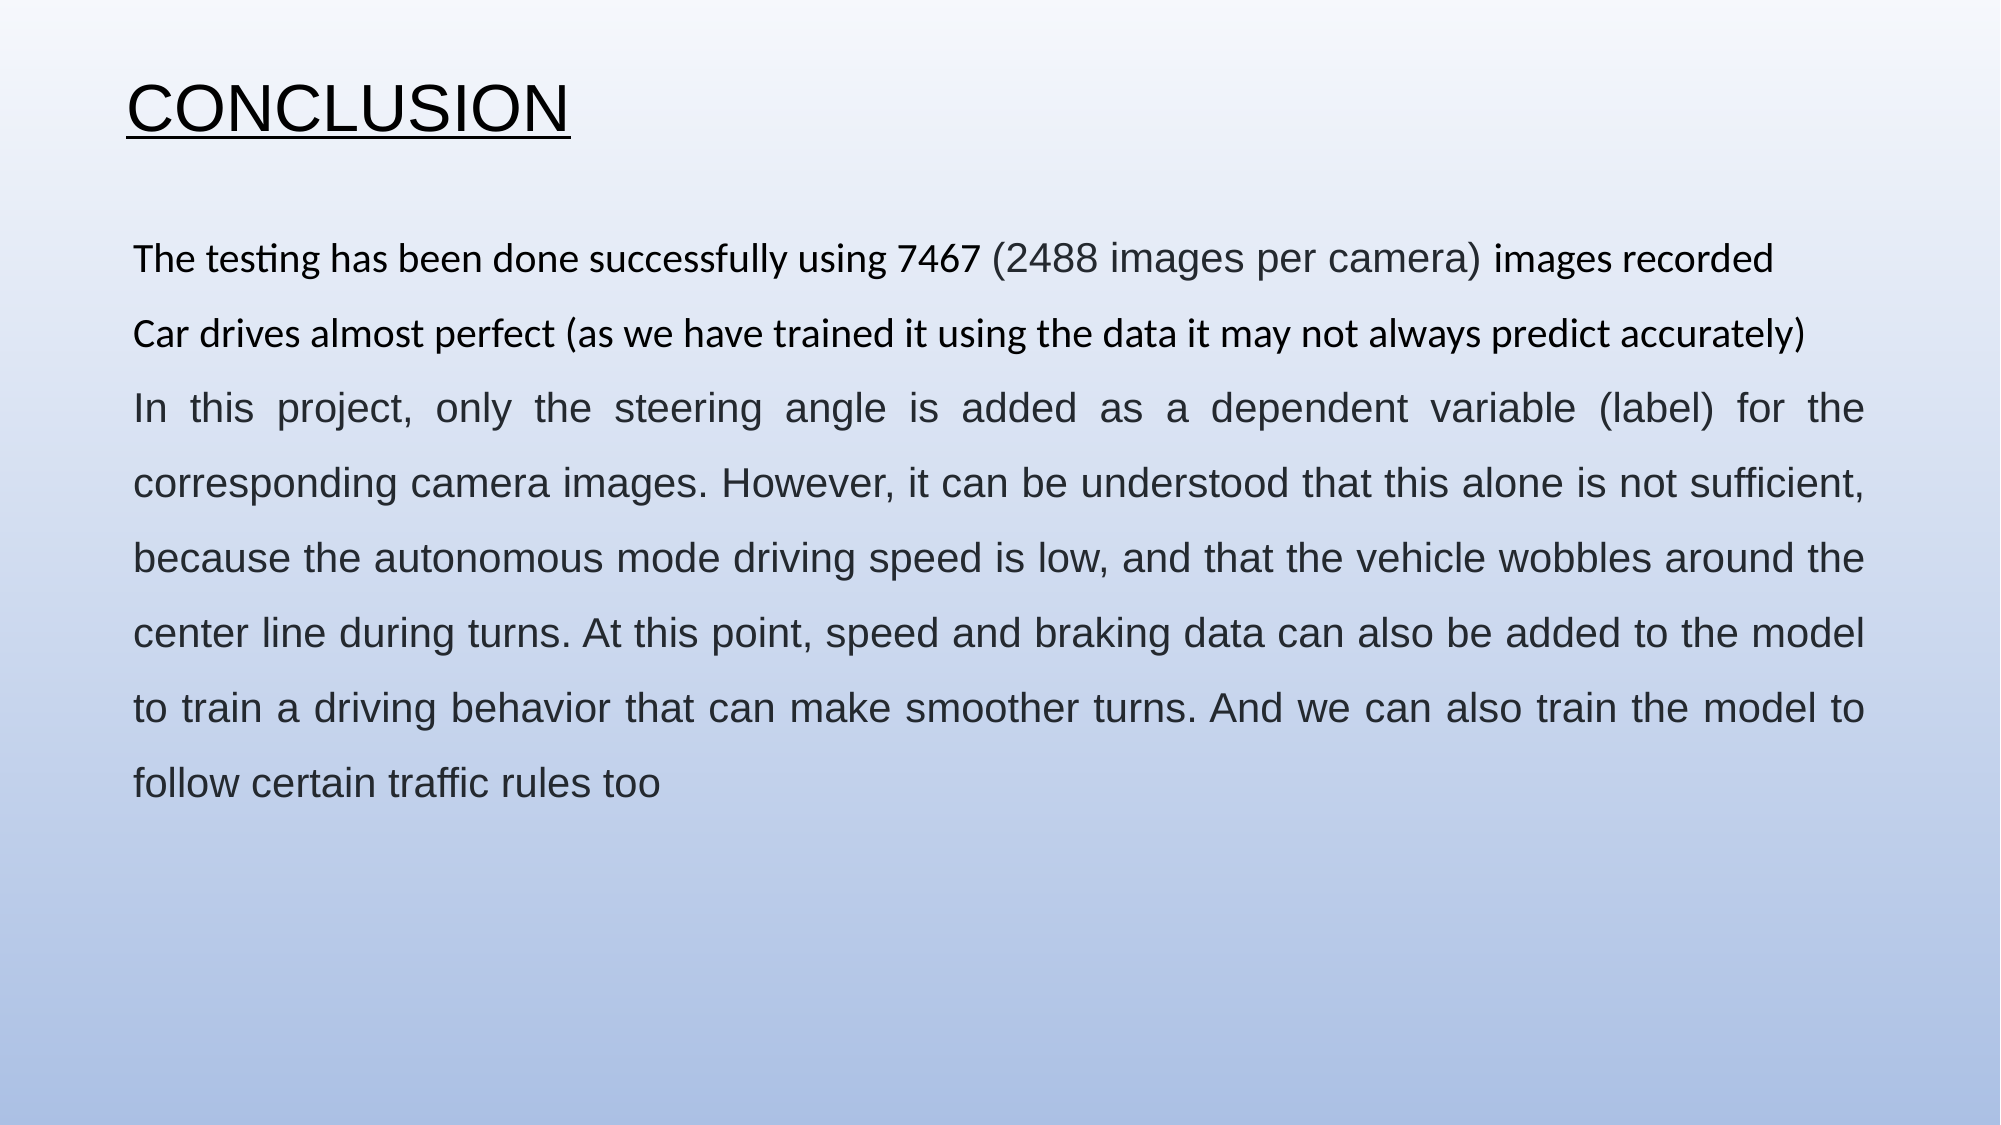

CONCLUSION
The testing has been done successfully using 7467 (2488 images per camera) images recorded
Car drives almost perfect (as we have trained it using the data it may not always predict accurately)
In this project, only the steering angle is added as a dependent variable (label) for the corresponding camera images. However, it can be understood that this alone is not sufficient, because the autonomous mode driving speed is low, and that the vehicle wobbles around the center line during turns. At this point, speed and braking data can also be added to the model to train a driving behavior that can make smoother turns. And we can also train the model to follow certain traffic rules too